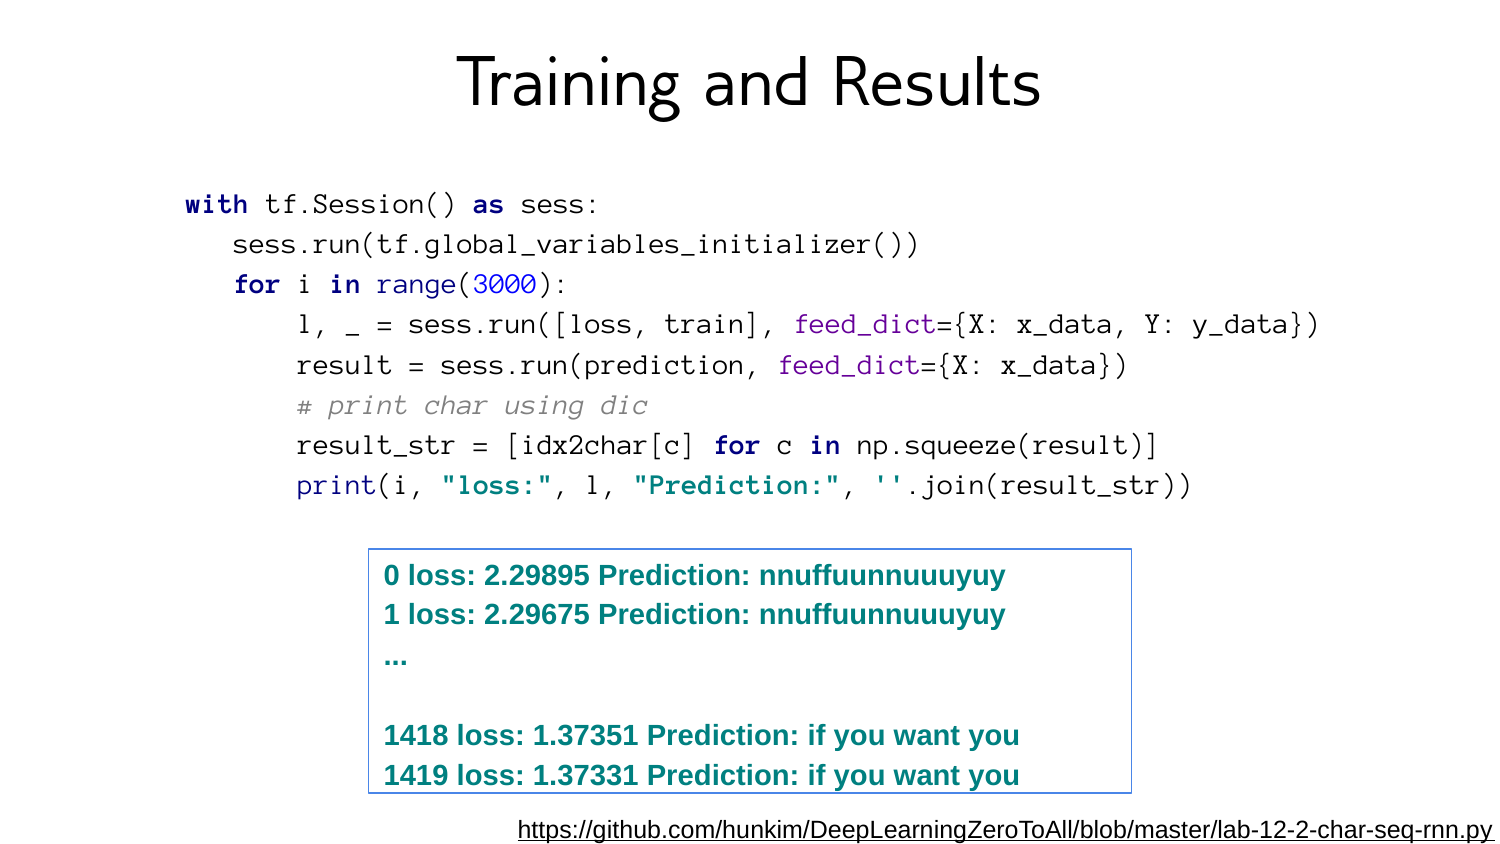

# Training and Results
with tf.Session() as sess:
   sess.run(tf.global_variables_initializer())
   for i in range(3000):
       l, _ = sess.run([loss, train], feed_dict={X: x_data, Y: y_data})
       result = sess.run(prediction, feed_dict={X: x_data})
       # print char using dic
       result_str = [idx2char[c] for c in np.squeeze(result)]
       print(i, "loss:", l, "Prediction:", ''.join(result_str))
0 loss: 2.29895 Prediction: nnuffuunnuuuyuy
1 loss: 2.29675 Prediction: nnuffuunnuuuyuy
...

1418 loss: 1.37351 Prediction: if you want you
1419 loss: 1.37331 Prediction: if you want you
https://github.com/hunkim/DeepLearningZeroToAll/blob/master/lab-12-2-char-seq-rnn.py